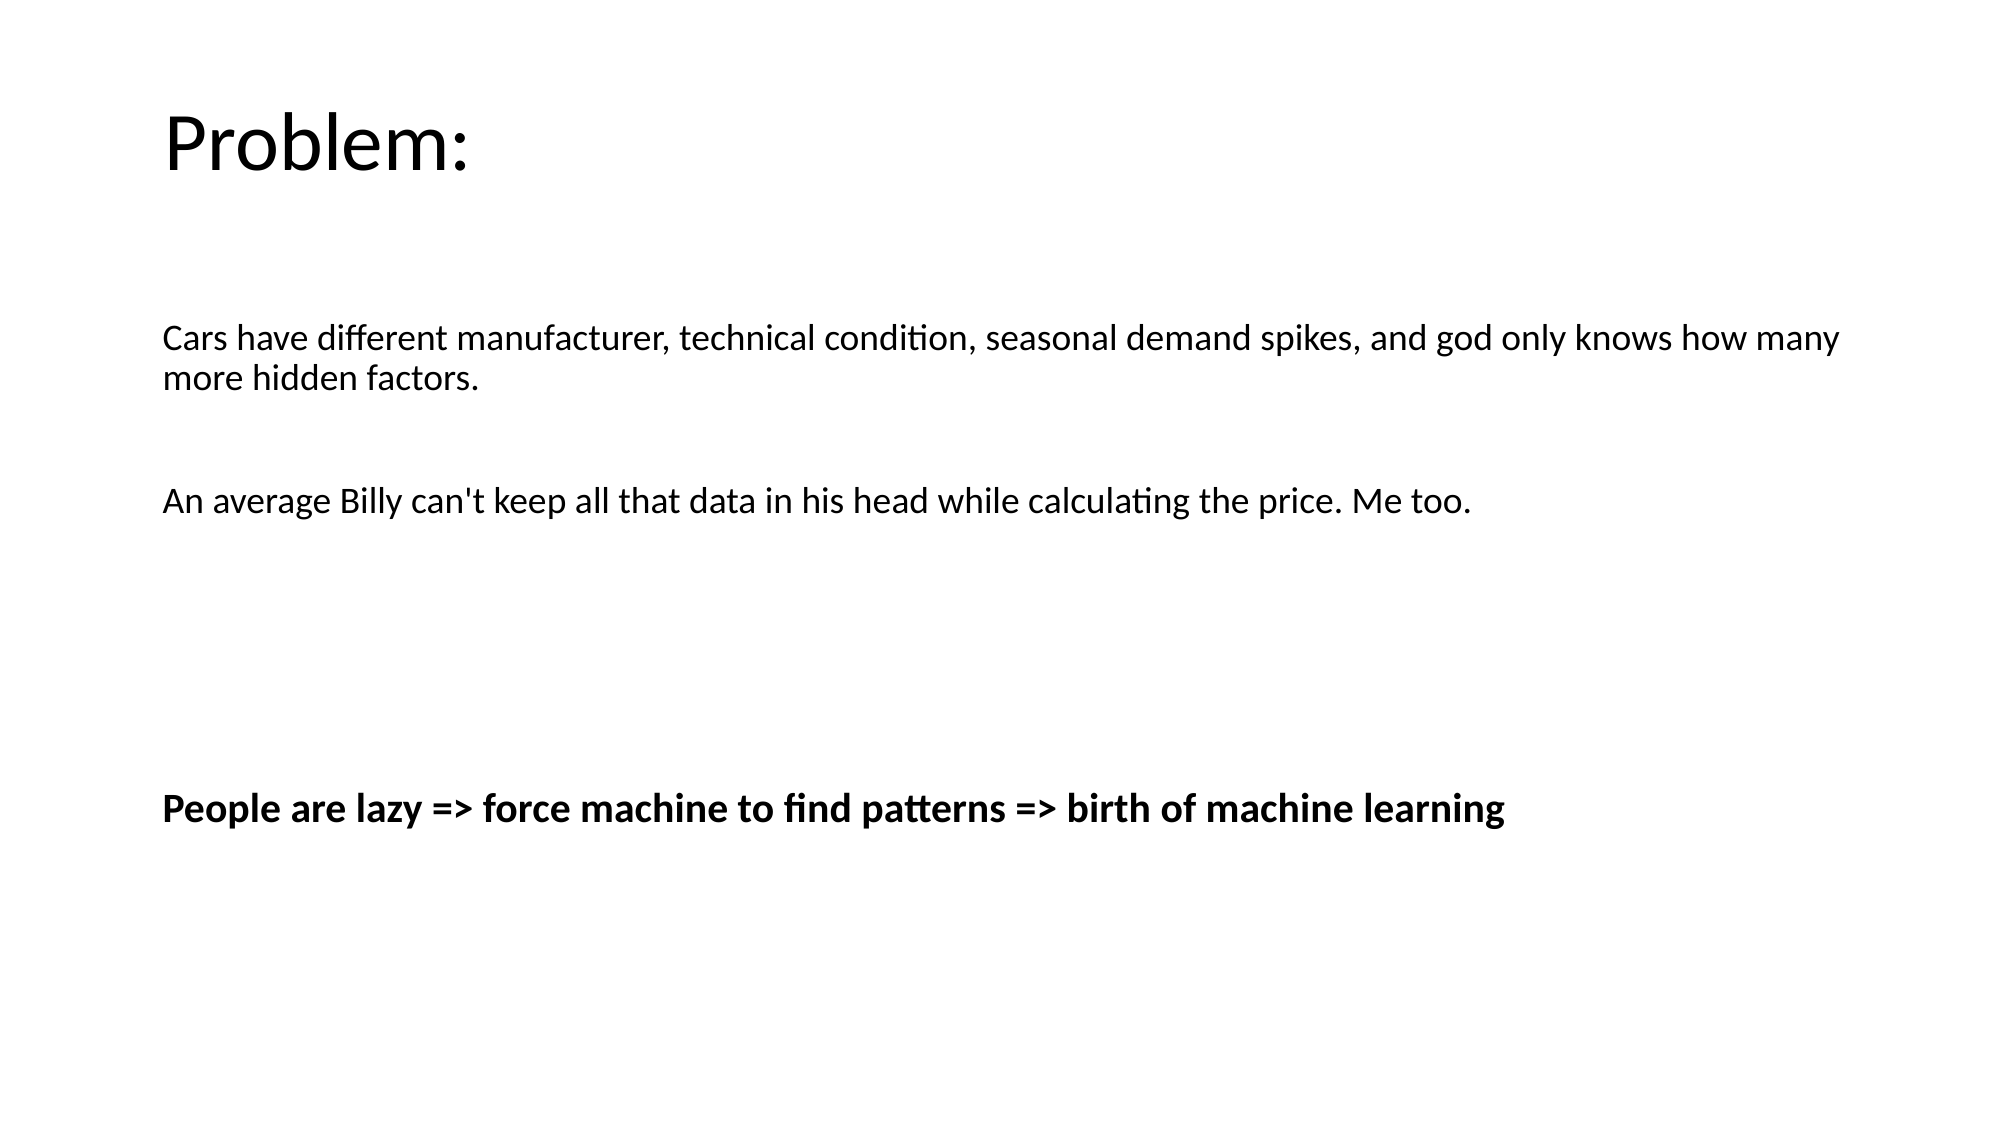

Cars have different manufacturer, technical condition, seasonal demand spikes, and god only knows how many more hidden factors.

An average Billy can't keep all that data in his head while calculating the price. Me too.

Problem:
People are lazy => force machine to find patterns => birth of machine learning